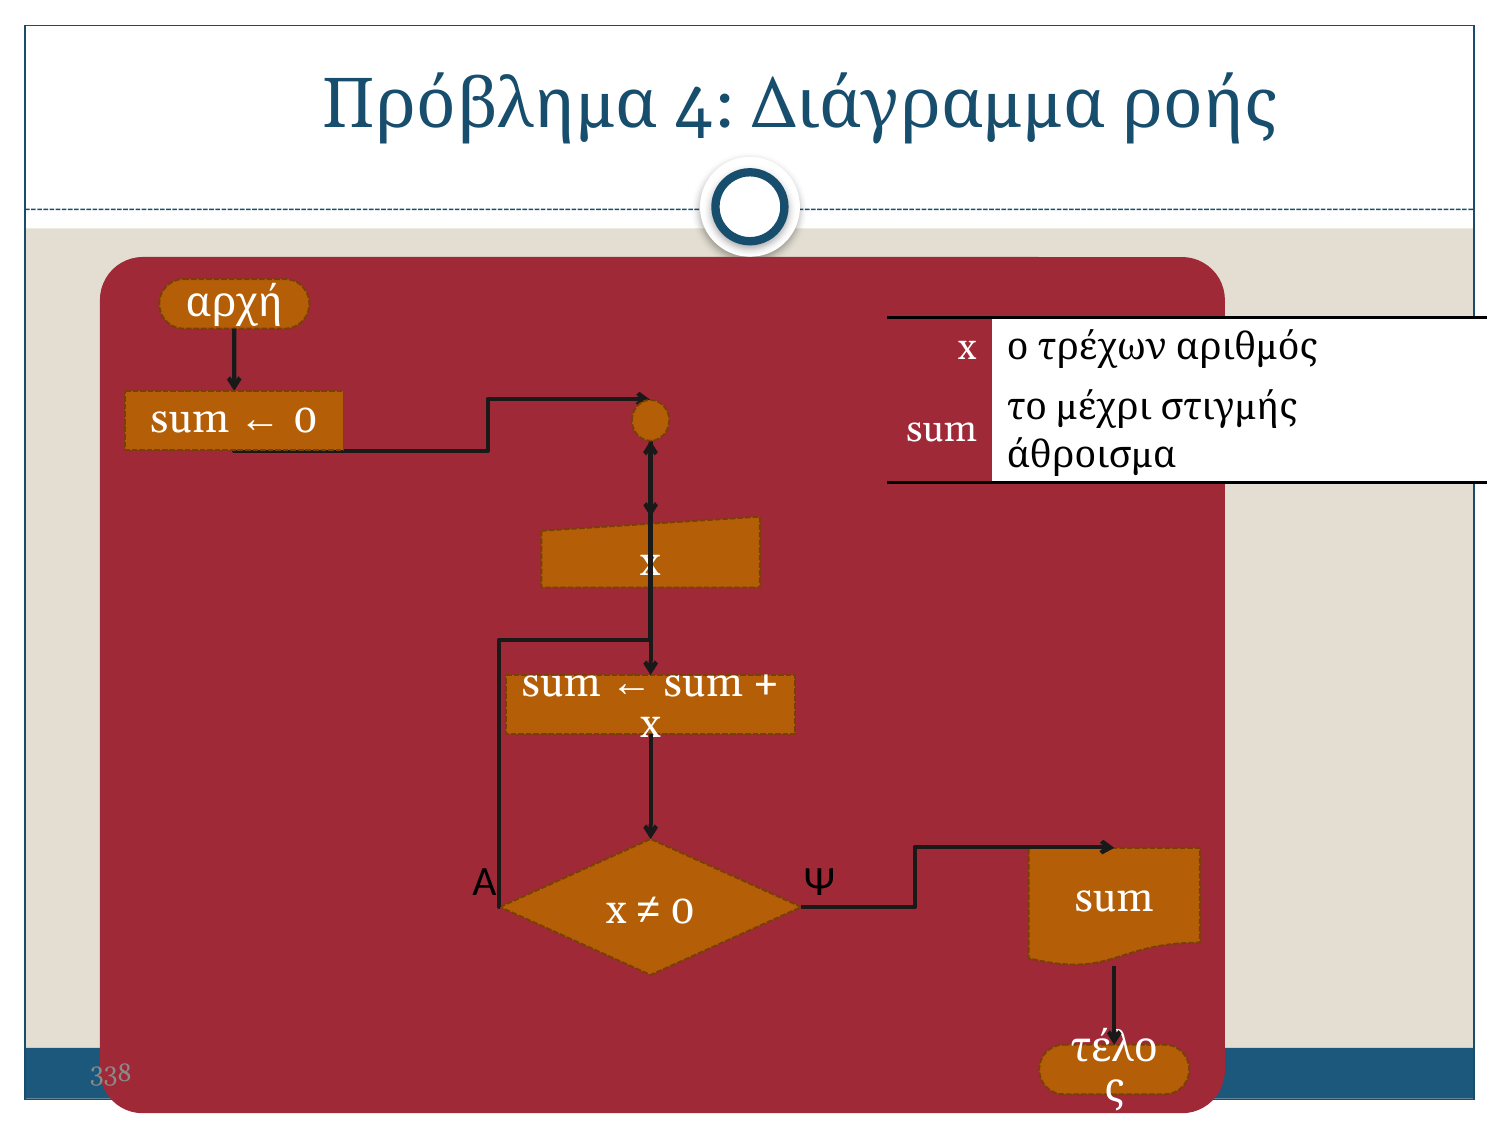

Πρόβλημα 4: Διάγραμμα ροής

αρχή
| x | ο τρέχων αριθμός |
| --- | --- |
| sum | το μέχρι στιγμής άθροισμα |
sum ← 0

x
sum ← sum + x
x ≠ 0
Α
Ψ
sum
338
τέλος